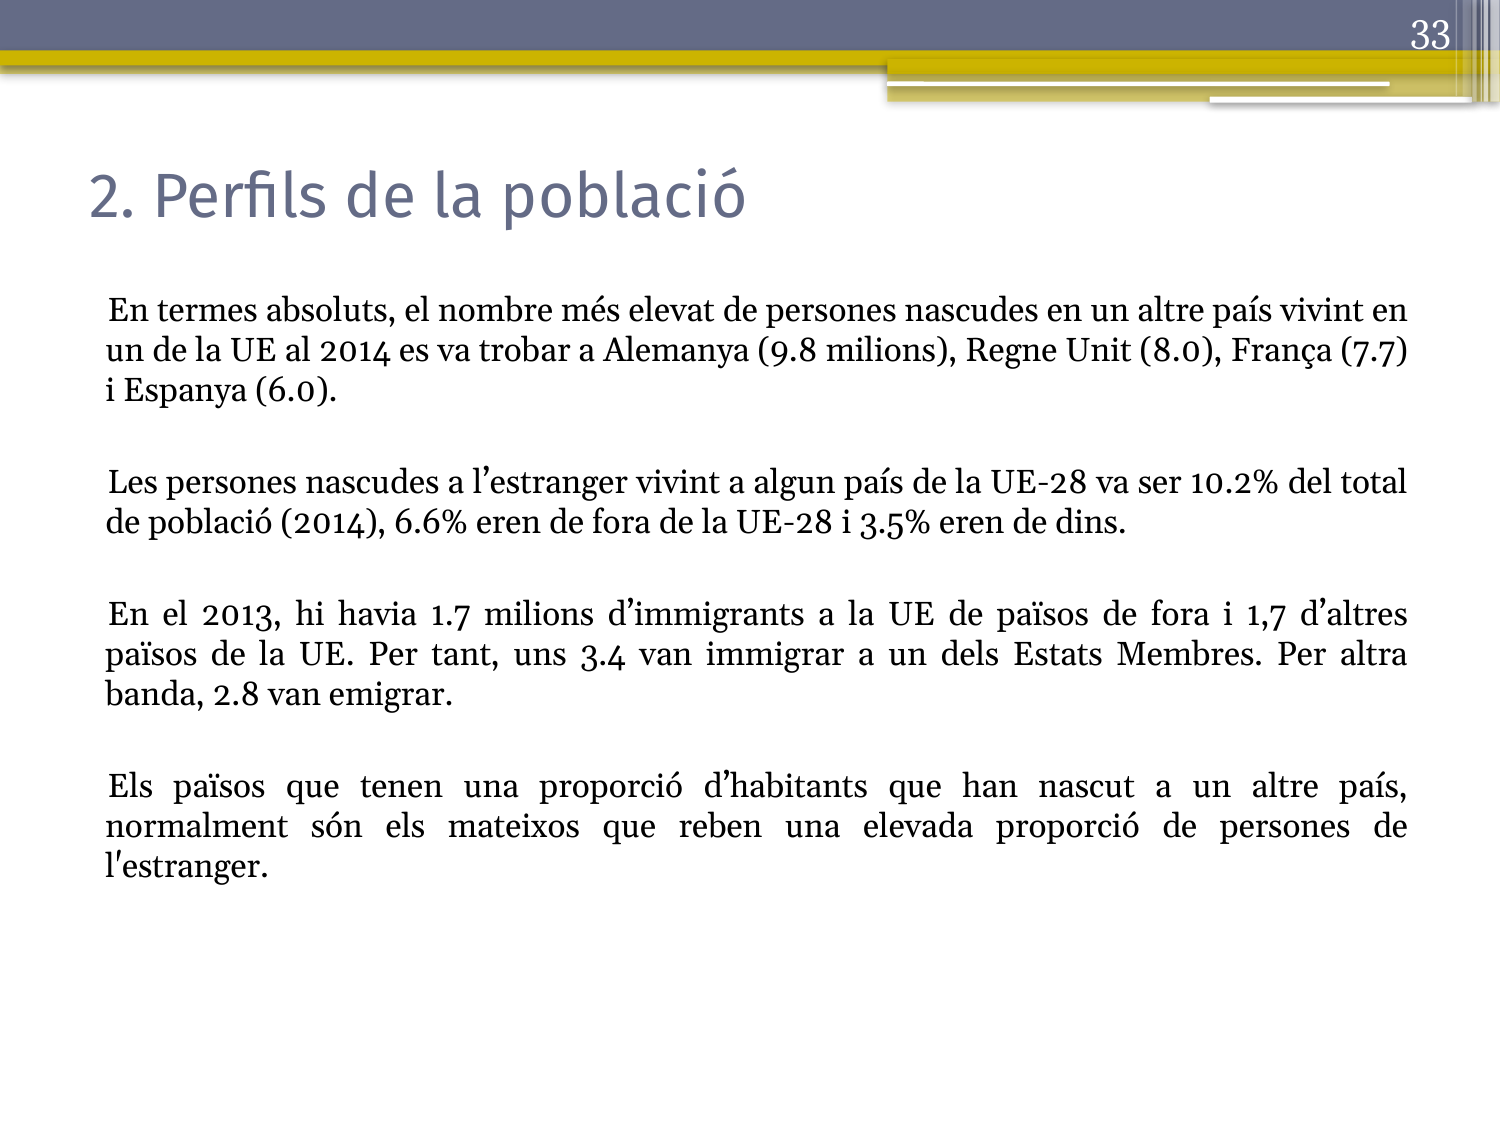

33
# 2. Perfils de la població
En termes absoluts, el nombre més elevat de persones nascudes en un altre país vivint en un de la UE al 2014 es va trobar a Alemanya (9.8 milions), Regne Unit (8.0), França (7.7) i Espanya (6.0).

Les persones nascudes a l’estranger vivint a algun país de la UE-28 va ser 10.2% del total de població (2014), 6.6% eren de fora de la UE-28 i 3.5% eren de dins.

En el 2013, hi havia 1.7 milions d’immigrants a la UE de països de fora i 1,7 d’altres països de la UE. Per tant, uns 3.4 van immigrar a un dels Estats Membres. Per altra banda, 2.8 van emigrar.

Els països que tenen una proporció d’habitants que han nascut a un altre país, normalment són els mateixos que reben una elevada proporció de persones de l'estranger.